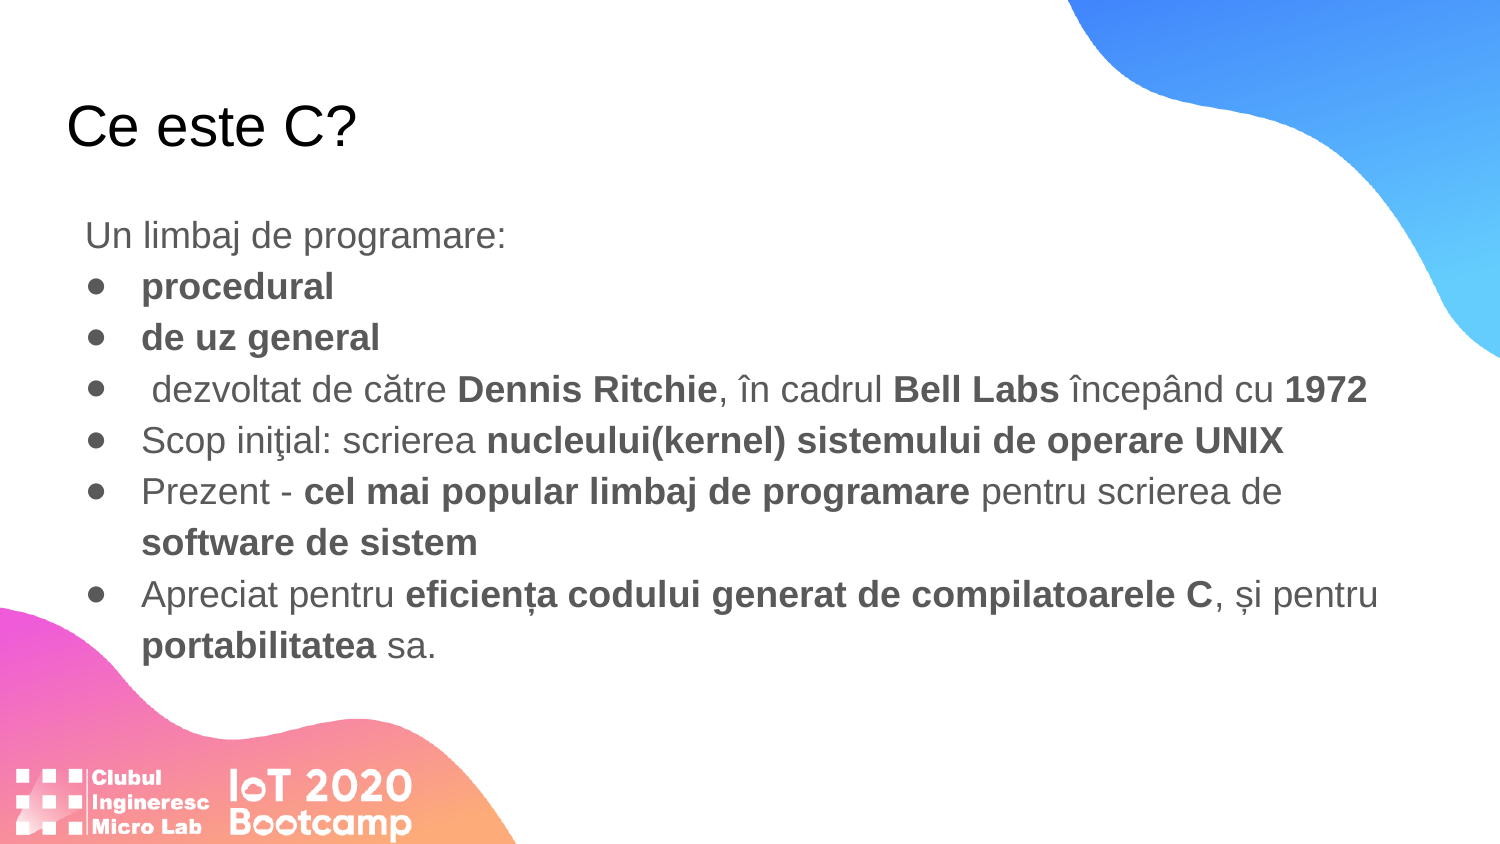

# Ce este C?
Un limbaj de programare:
procedural
de uz general
 dezvoltat de către Dennis Ritchie, în cadrul Bell Labs începând cu 1972
Scop iniţial: scrierea nucleului(kernel) sistemului de operare UNIX
Prezent - cel mai popular limbaj de programare pentru scrierea de software de sistem
Apreciat pentru eficiența codului generat de compilatoarele C, și pentru portabilitatea sa.